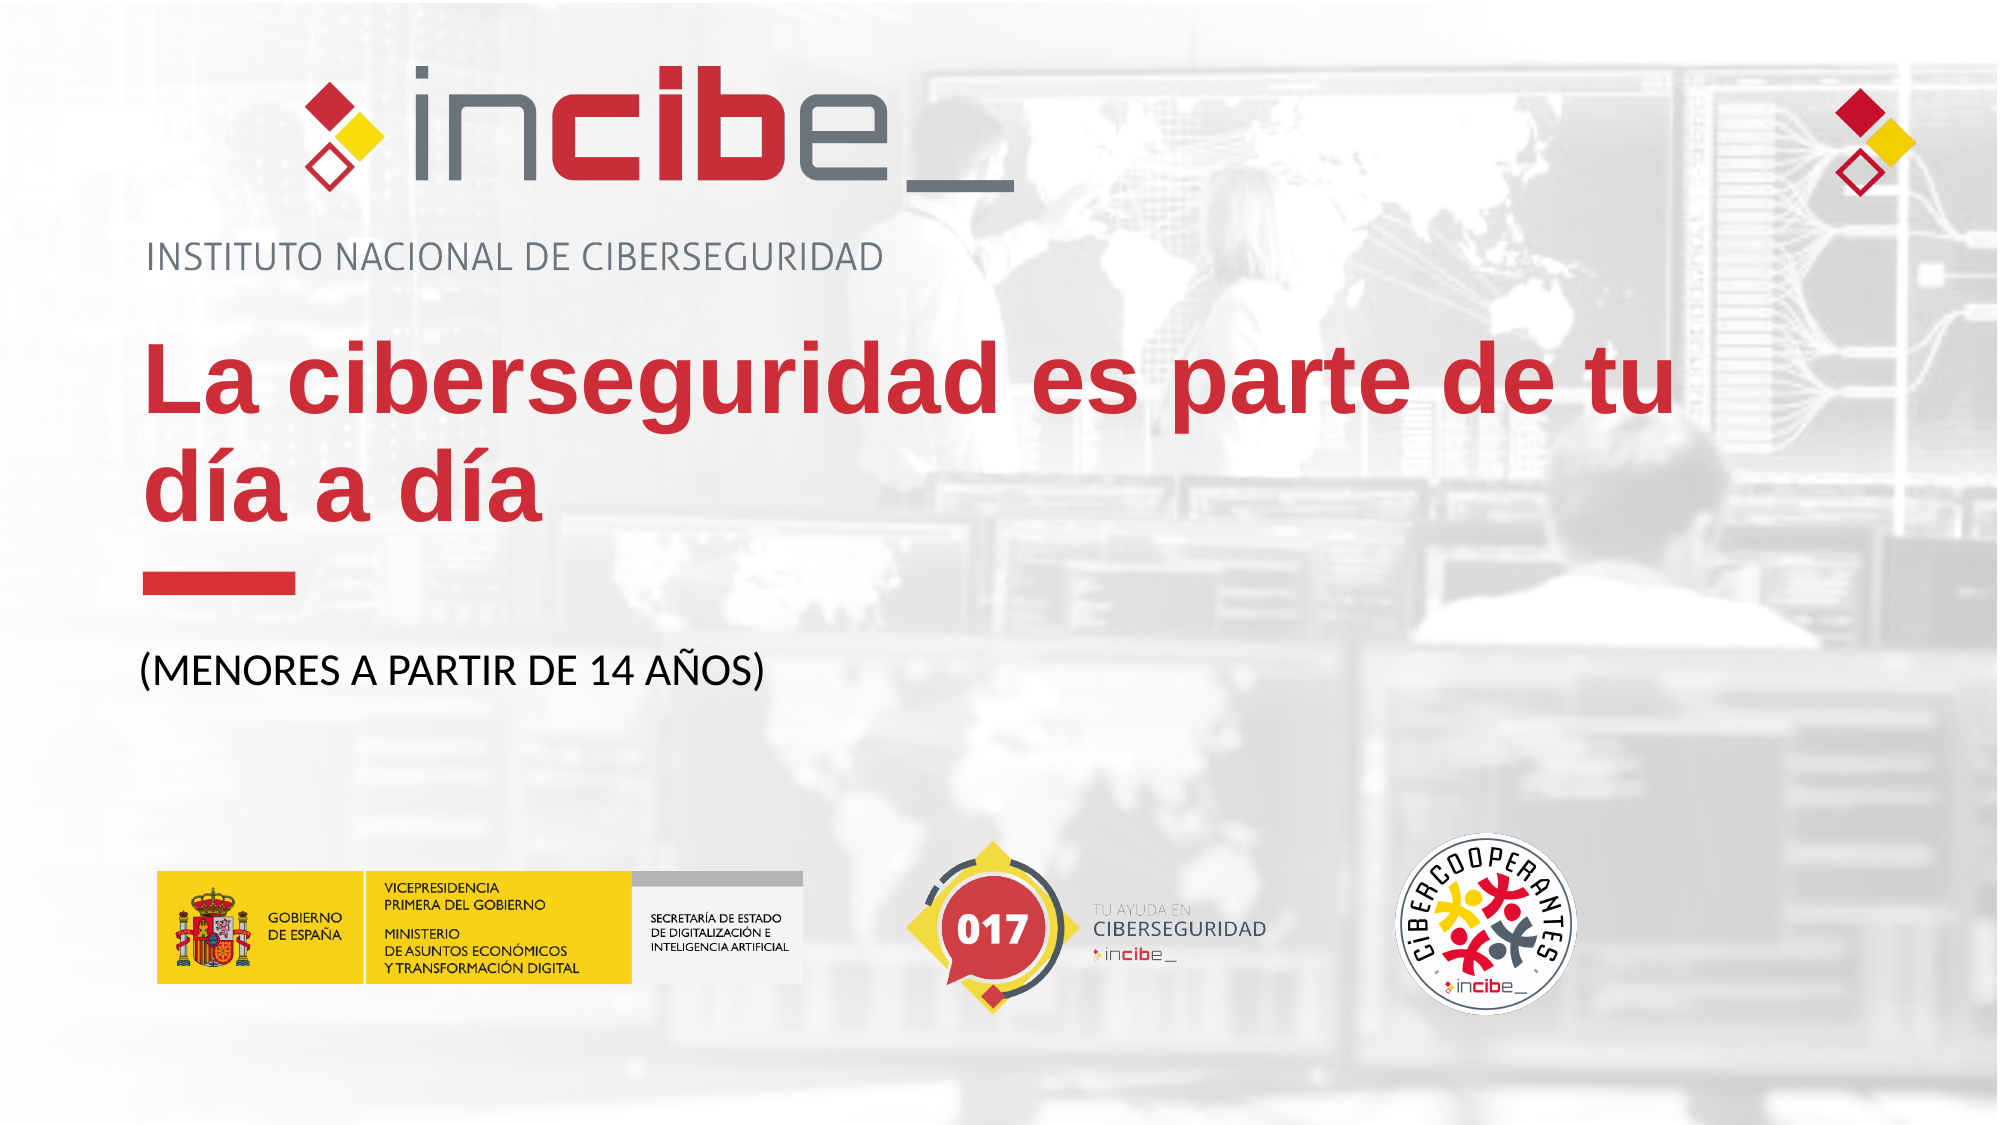

La ciberseguridad es parte de tu día a día
(MENORES A PARTIR DE 14 AÑOS)